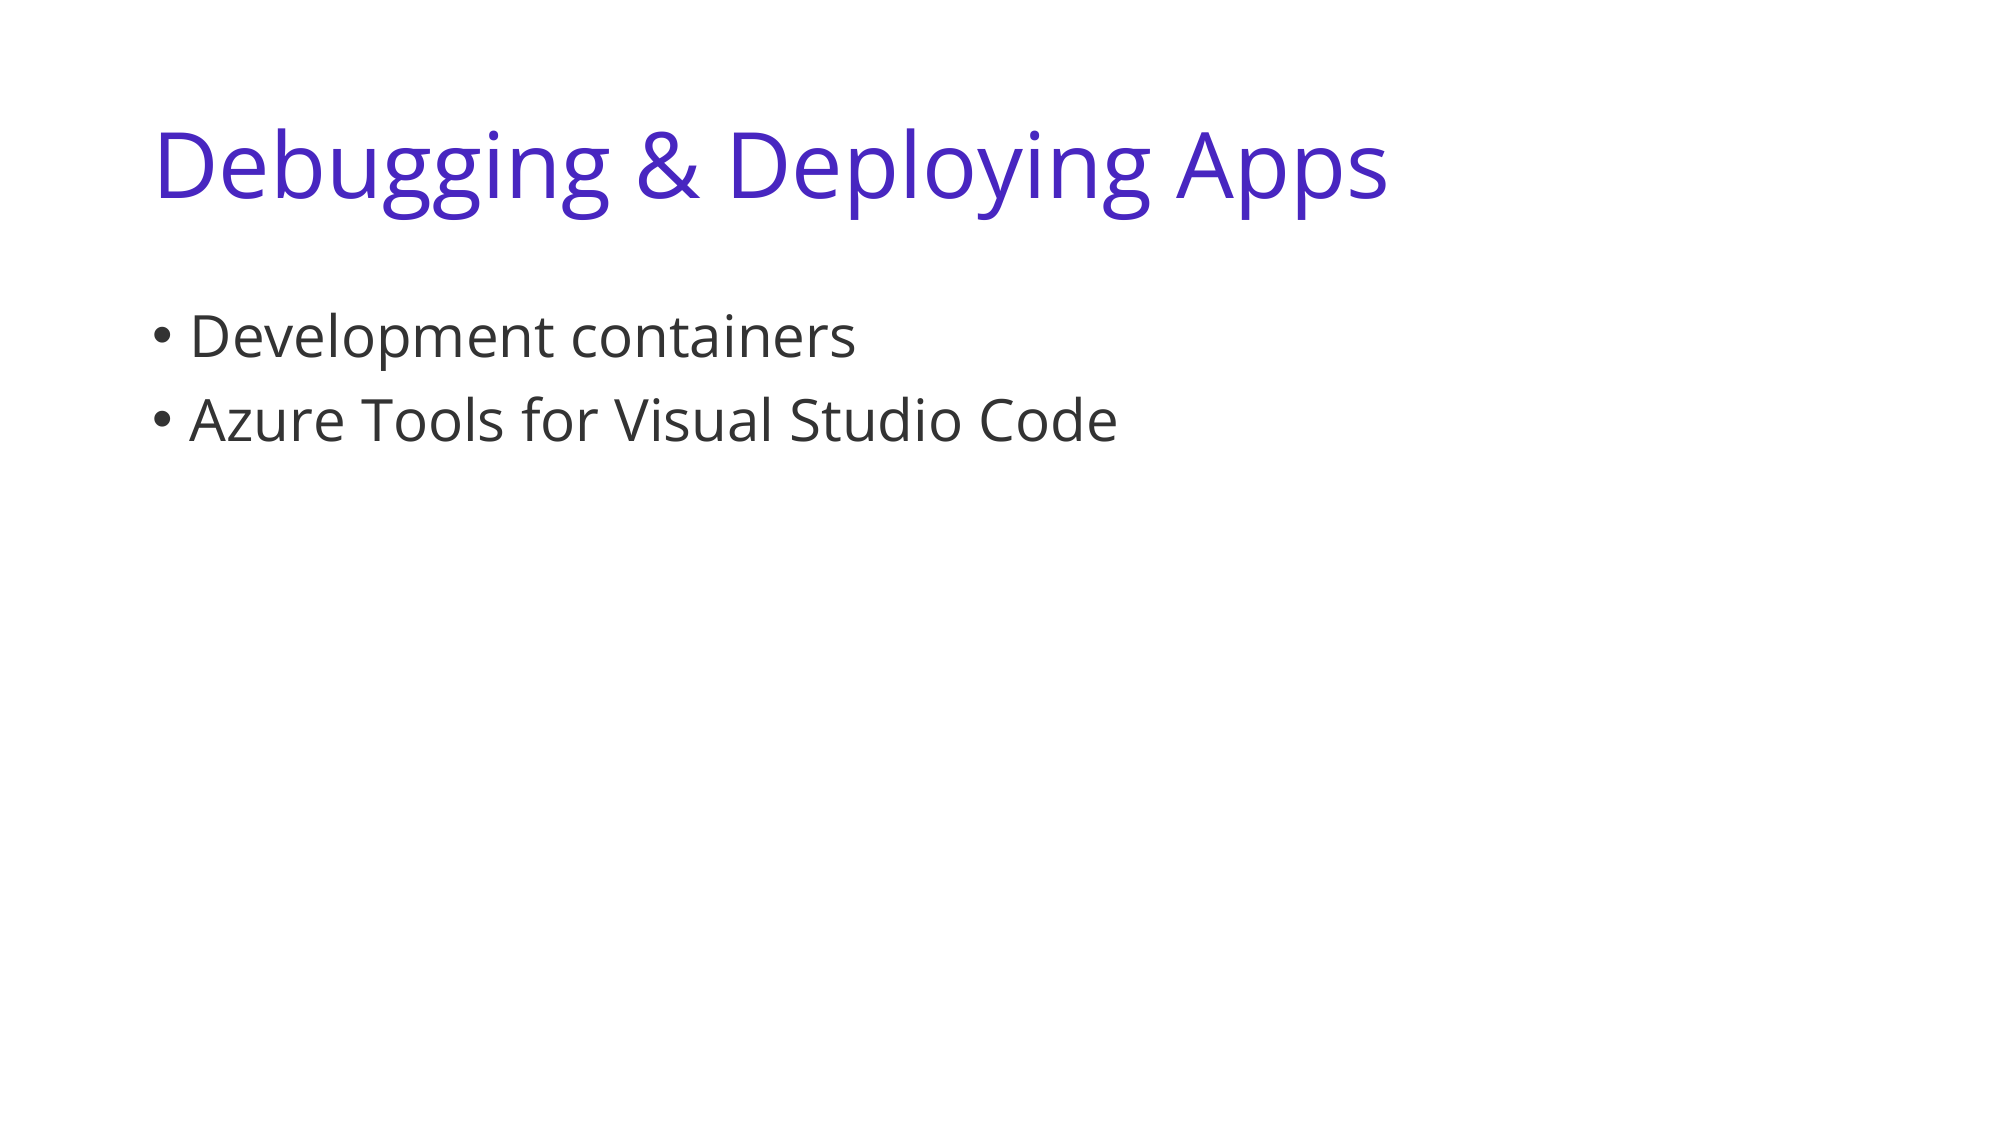

# Debugging & Deploying Apps
Development containers
Azure Tools for Visual Studio Code